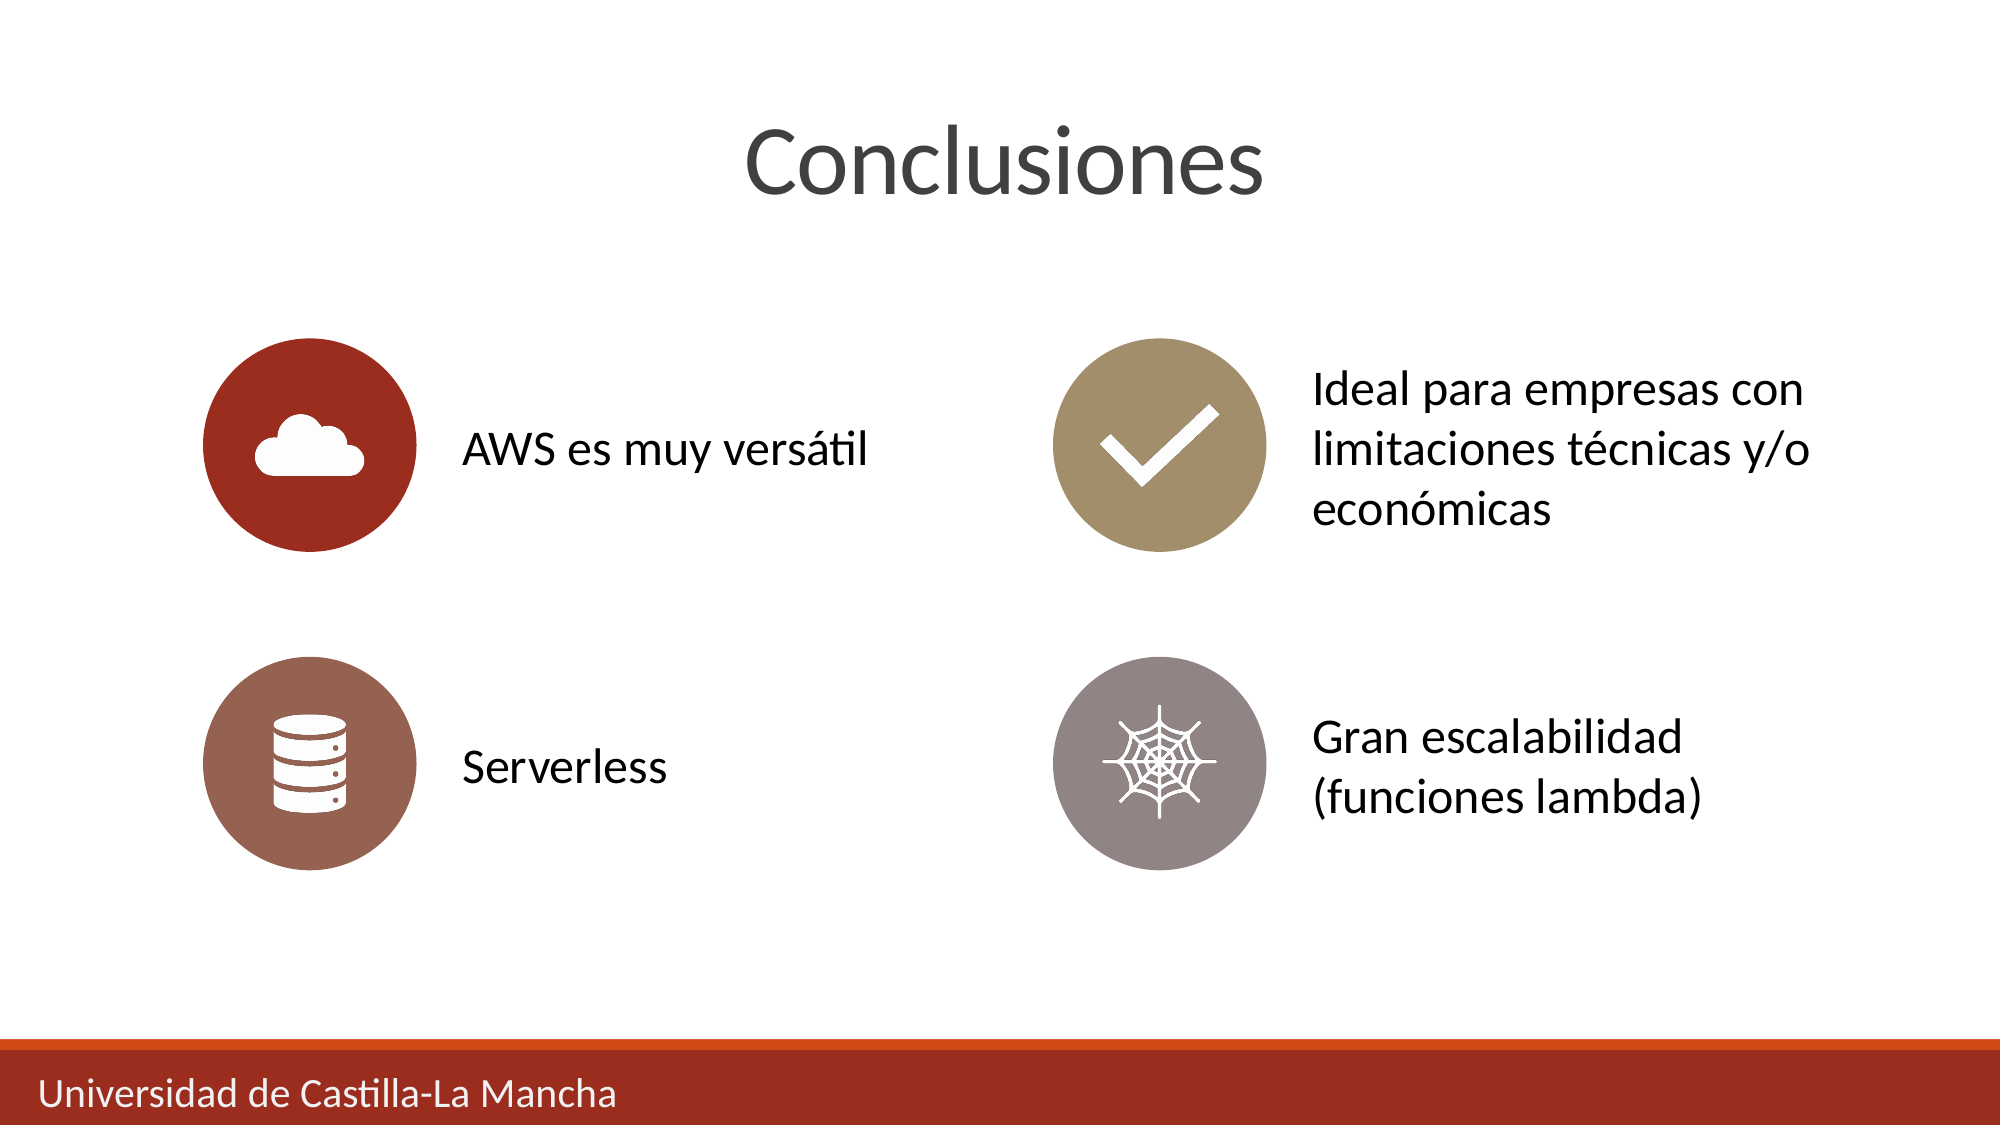

/
# Conclusiones
AWS es muy versátil
Ideal para empresas con limitaciones técnicas y/o económicas
Serverless
Gran escalabilidad (funciones lambda)
Universidad de Castilla-La Mancha